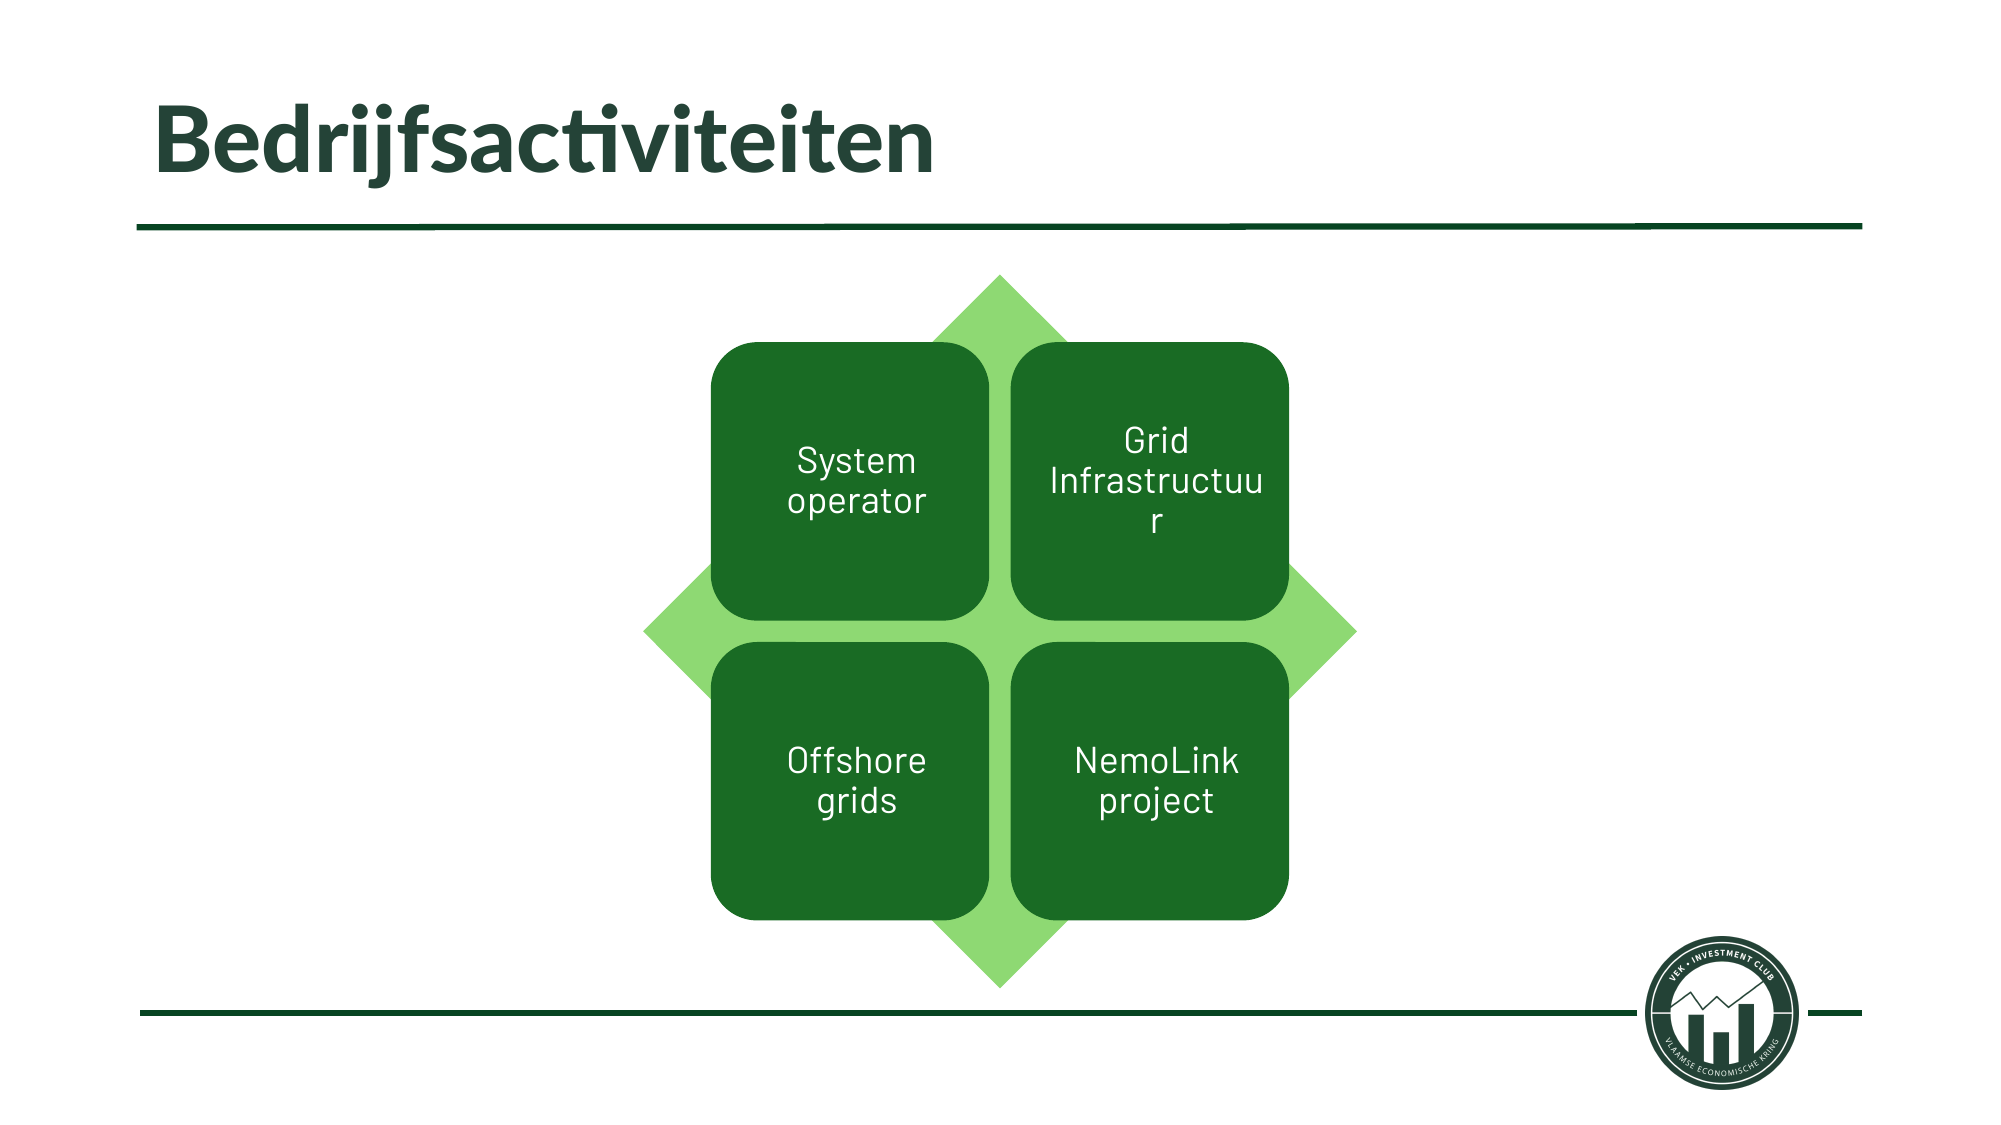

# Bedrijfsactiviteiten
System operator
Grid Infrastructuur
Offshore grids
NemoLink project